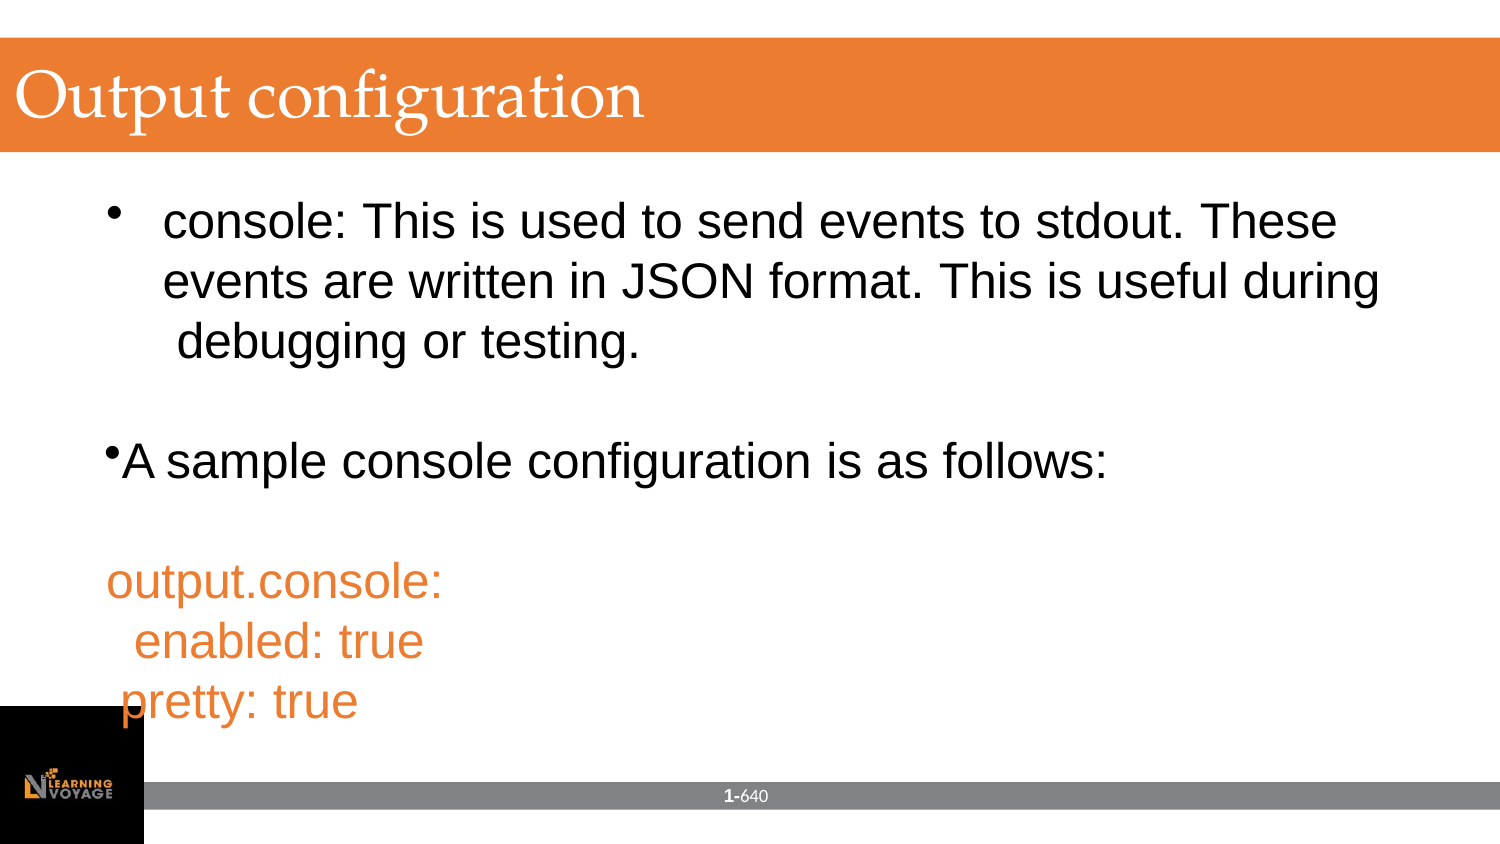

# Output configuration
console: This is used to send events to stdout. These  events are written in JSON format. This is useful during  debugging or testing.
A sample console configuration is as follows:  output.console:
enabled: true  pretty: true
1-640